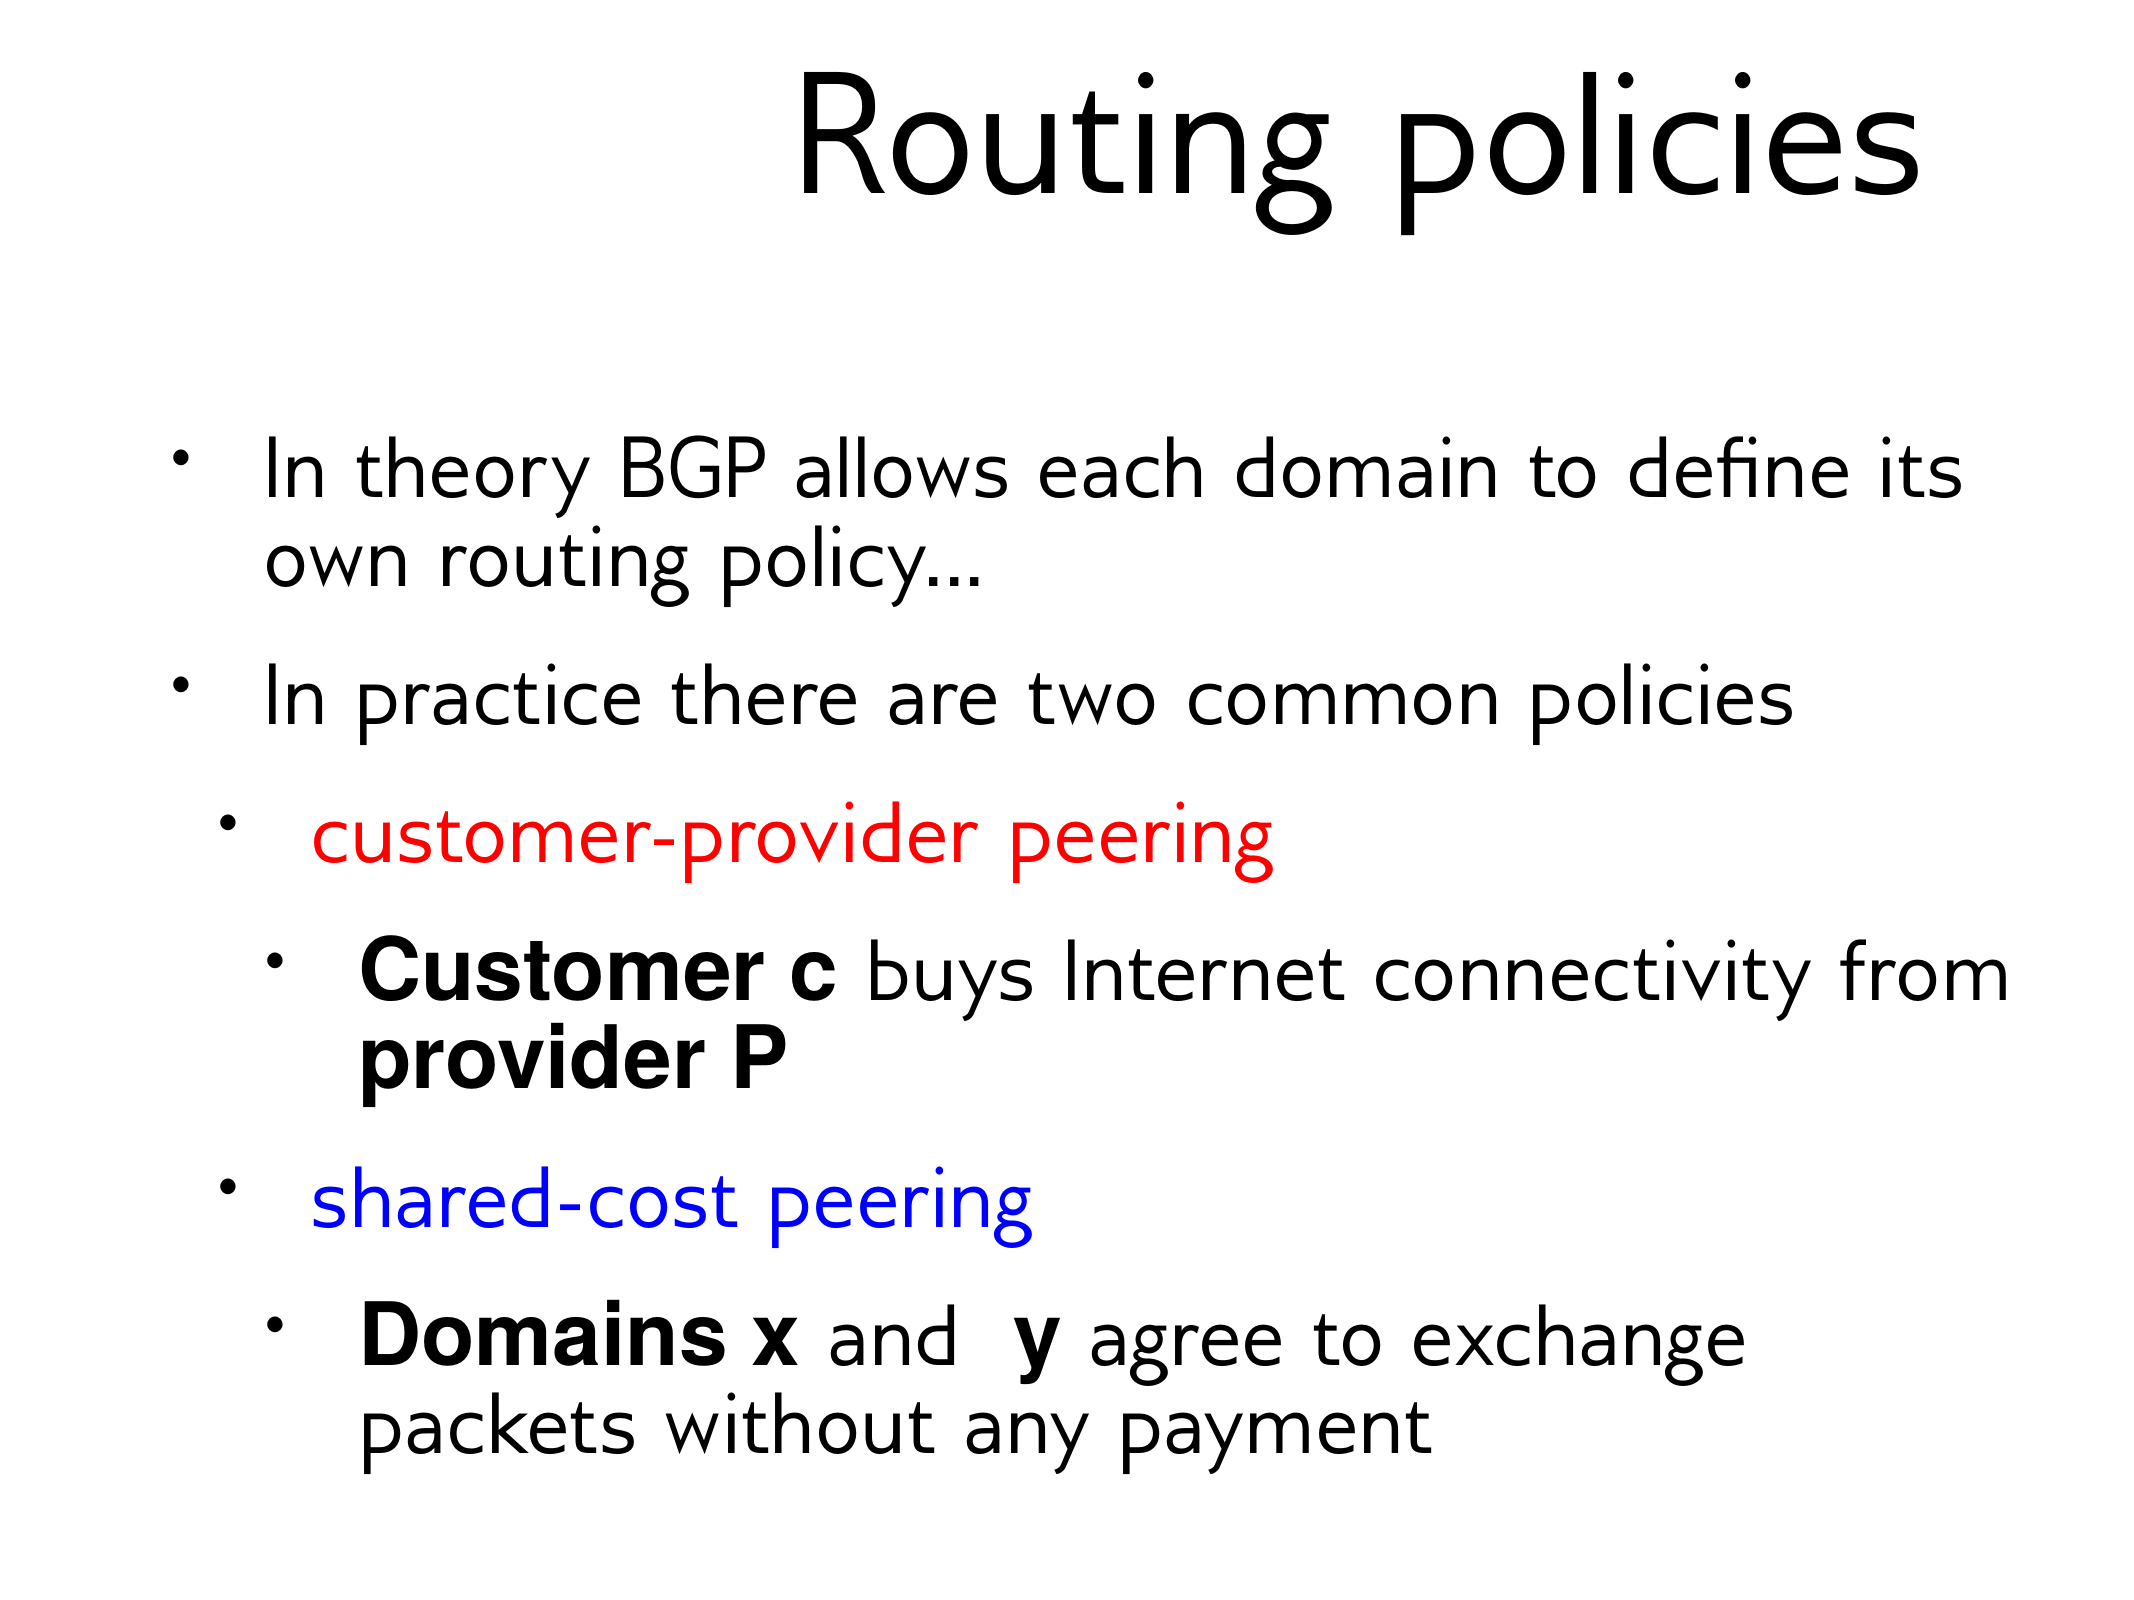

# Routing policies
In theory BGP allows each domain to define its own routing policy...
In practice there are two common policies
customer-provider peering
Customer c buys Internet connectivity from provider P
shared-cost peering
Domains x and  y agree to exchange packets without any payment